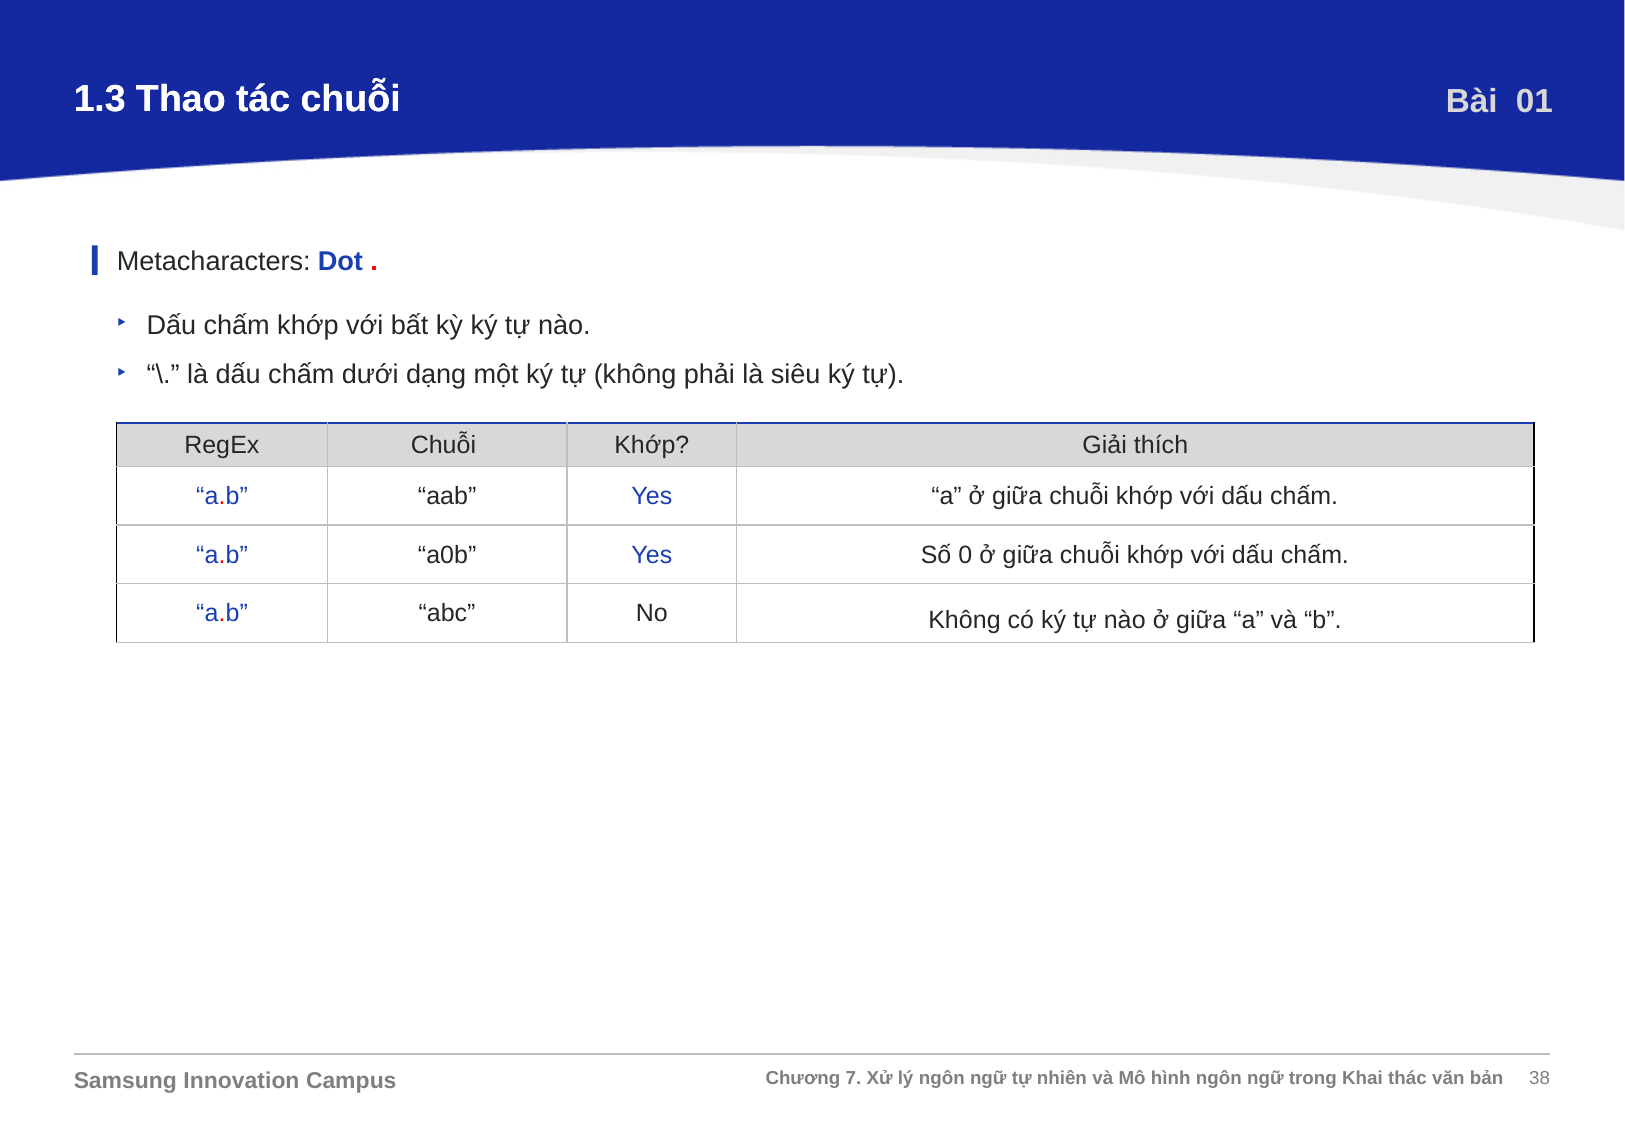

1.3 Thao tác chuỗi

1.3 Thao tác chuỗi
Bài  01
Metacharacters: Dot .

Dấu chấm khớp với bất kỳ ký tự nào.
“\.” là dấu chấm dưới dạng một ký tự (không phải là siêu ký tự).
| RegEx | Chuỗi | Khớp? | Giải thích |
| --- | --- | --- | --- |
| “a.b” | “aab” | Yes | “a” ở giữa chuỗi khớp với dấu chấm. |
| “a.b” | “a0b” | Yes | Số 0 ở giữa chuỗi khớp với dấu chấm. |
| “a.b” | “abc” | No | Không có ký tự nào ở giữa “a” và “b”. |